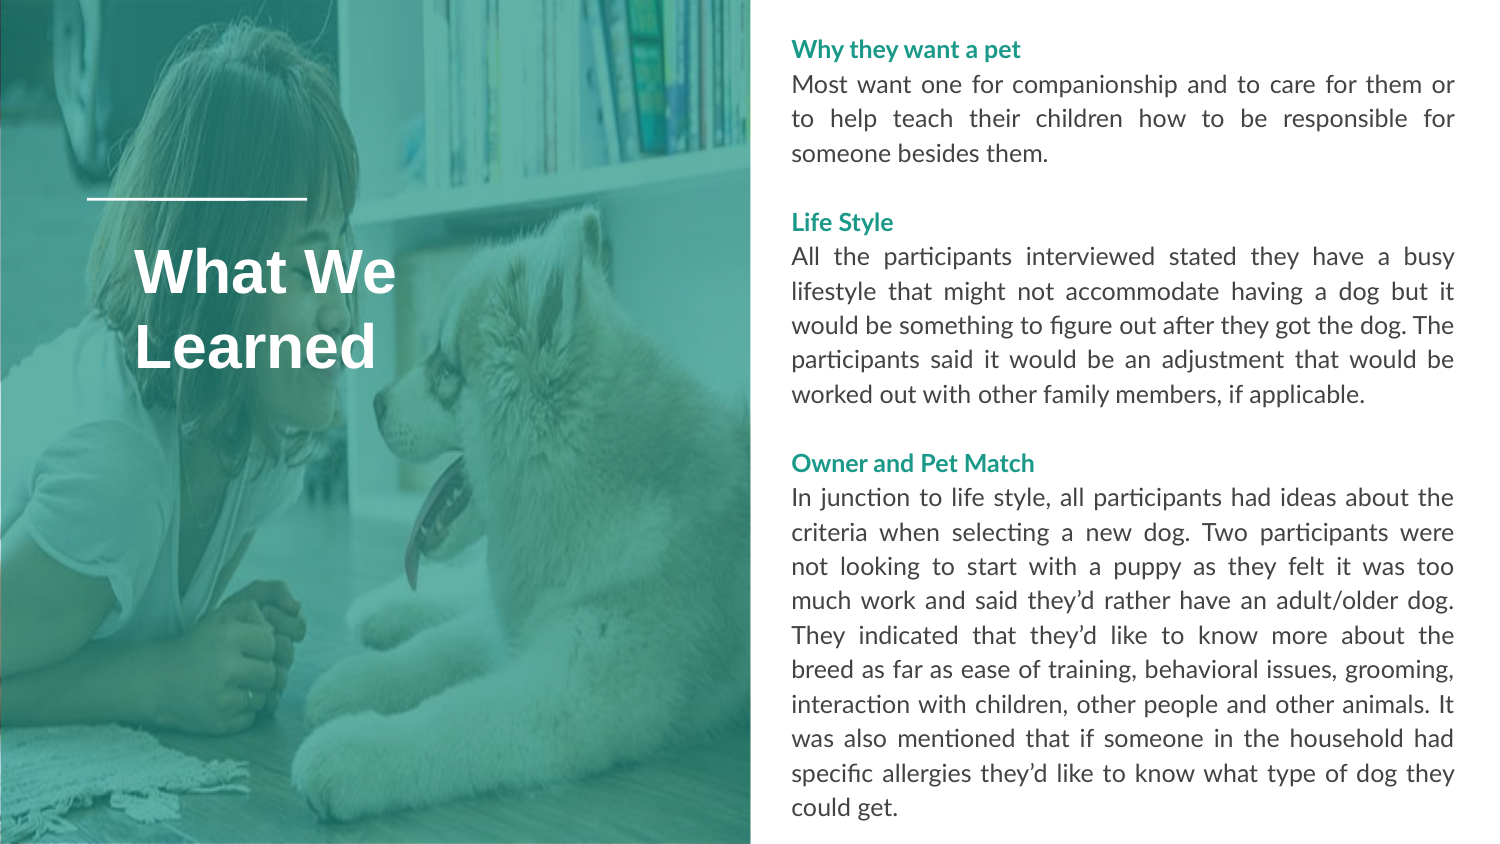

Why they want a pet
Most want one for companionship and to care for them or to help teach their children how to be responsible for someone besides them.

Life Style
All the participants interviewed stated they have a busy lifestyle that might not accommodate having a dog but it would be something to figure out after they got the dog. The participants said it would be an adjustment that would be worked out with other family members, if applicable.

Owner and Pet Match
In junction to life style, all participants had ideas about the criteria when selecting a new dog. Two participants were not looking to start with a puppy as they felt it was too much work and said they’d rather have an adult/older dog. They indicated that they’d like to know more about the breed as far as ease of training, behavioral issues, grooming, interaction with children, other people and other animals. It was also mentioned that if someone in the household had specific allergies they’d like to know what type of dog they could get.

# What We Learned